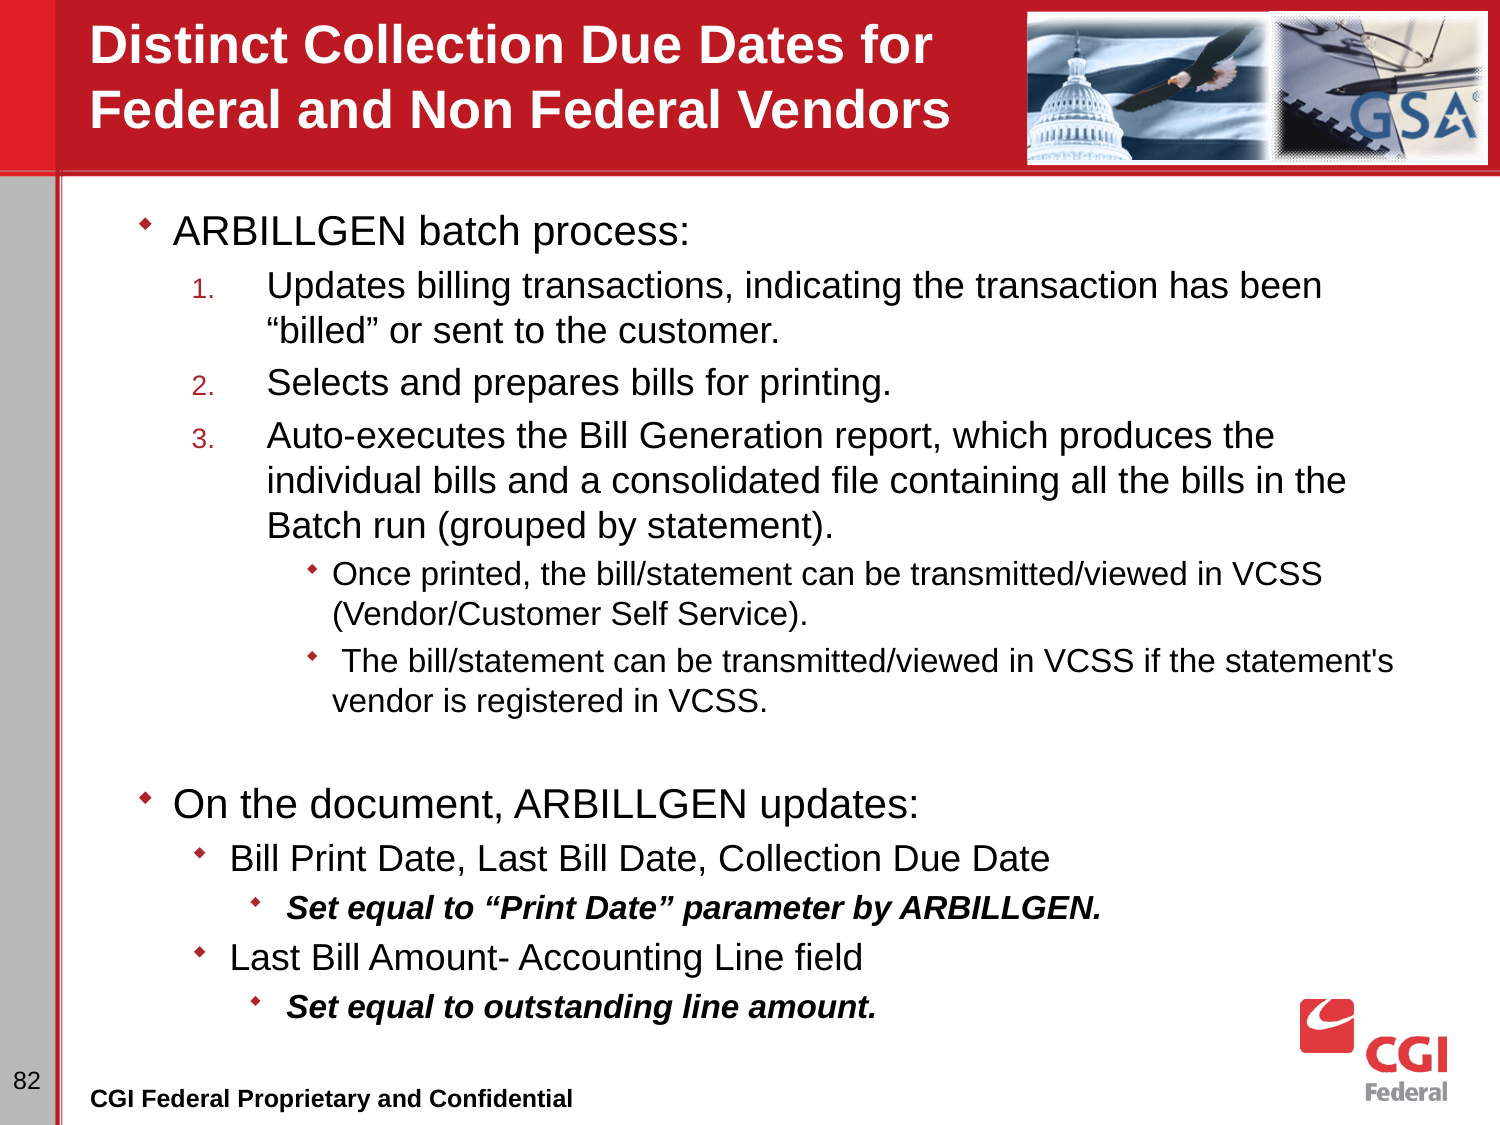

# Distinct Collection Due Dates for Federal and Non Federal Vendors
ARBILLGEN batch process:
Updates billing transactions, indicating the transaction has been “billed” or sent to the customer.
Selects and prepares bills for printing.
Auto-executes the Bill Generation report, which produces the individual bills and a consolidated file containing all the bills in the Batch run (grouped by statement).
Once printed, the bill/statement can be transmitted/viewed in VCSS (Vendor/Customer Self Service).
 The bill/statement can be transmitted/viewed in VCSS if the statement's vendor is registered in VCSS.

On the document, ARBILLGEN updates:
Bill Print Date, Last Bill Date, Collection Due Date
Set equal to “Print Date” parameter by ARBILLGEN.
Last Bill Amount- Accounting Line field
Set equal to outstanding line amount.

82
CGI Federal Proprietary and Confidential